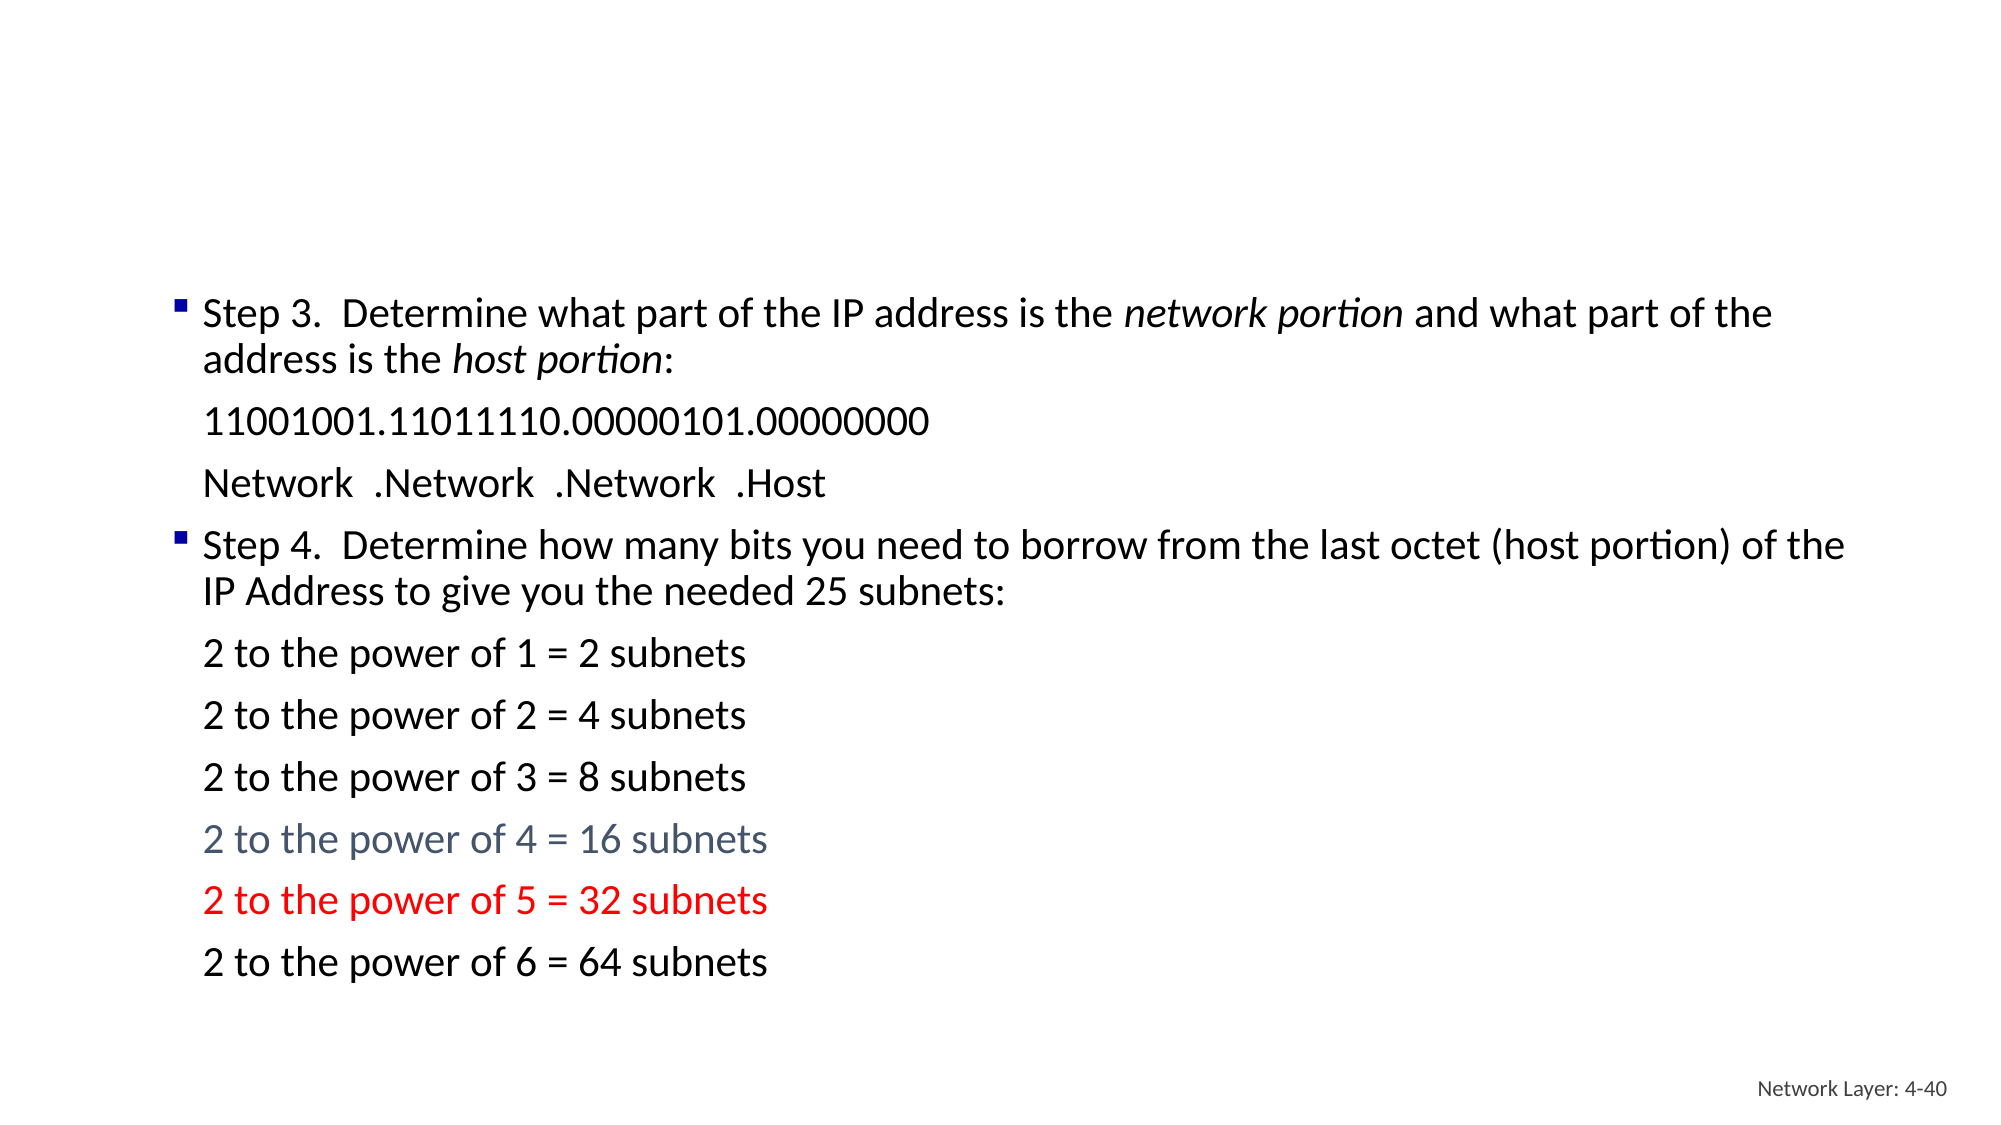

#
Step 3.  Determine what part of the IP address is the network portion and what part of the address is the host portion:
		11001001.11011110.00000101.00000000
		Network  .Network  .Network  .Host
Step 4.  Determine how many bits you need to borrow from the last octet (host portion) of the IP Address to give you the needed 25 subnets:
		2 to the power of 1 = 2 subnets
		2 to the power of 2 = 4 subnets
		2 to the power of 3 = 8 subnets
		2 to the power of 4 = 16 subnets
		2 to the power of 5 = 32 subnets
		2 to the power of 6 = 64 subnets

Network Layer: 4-40